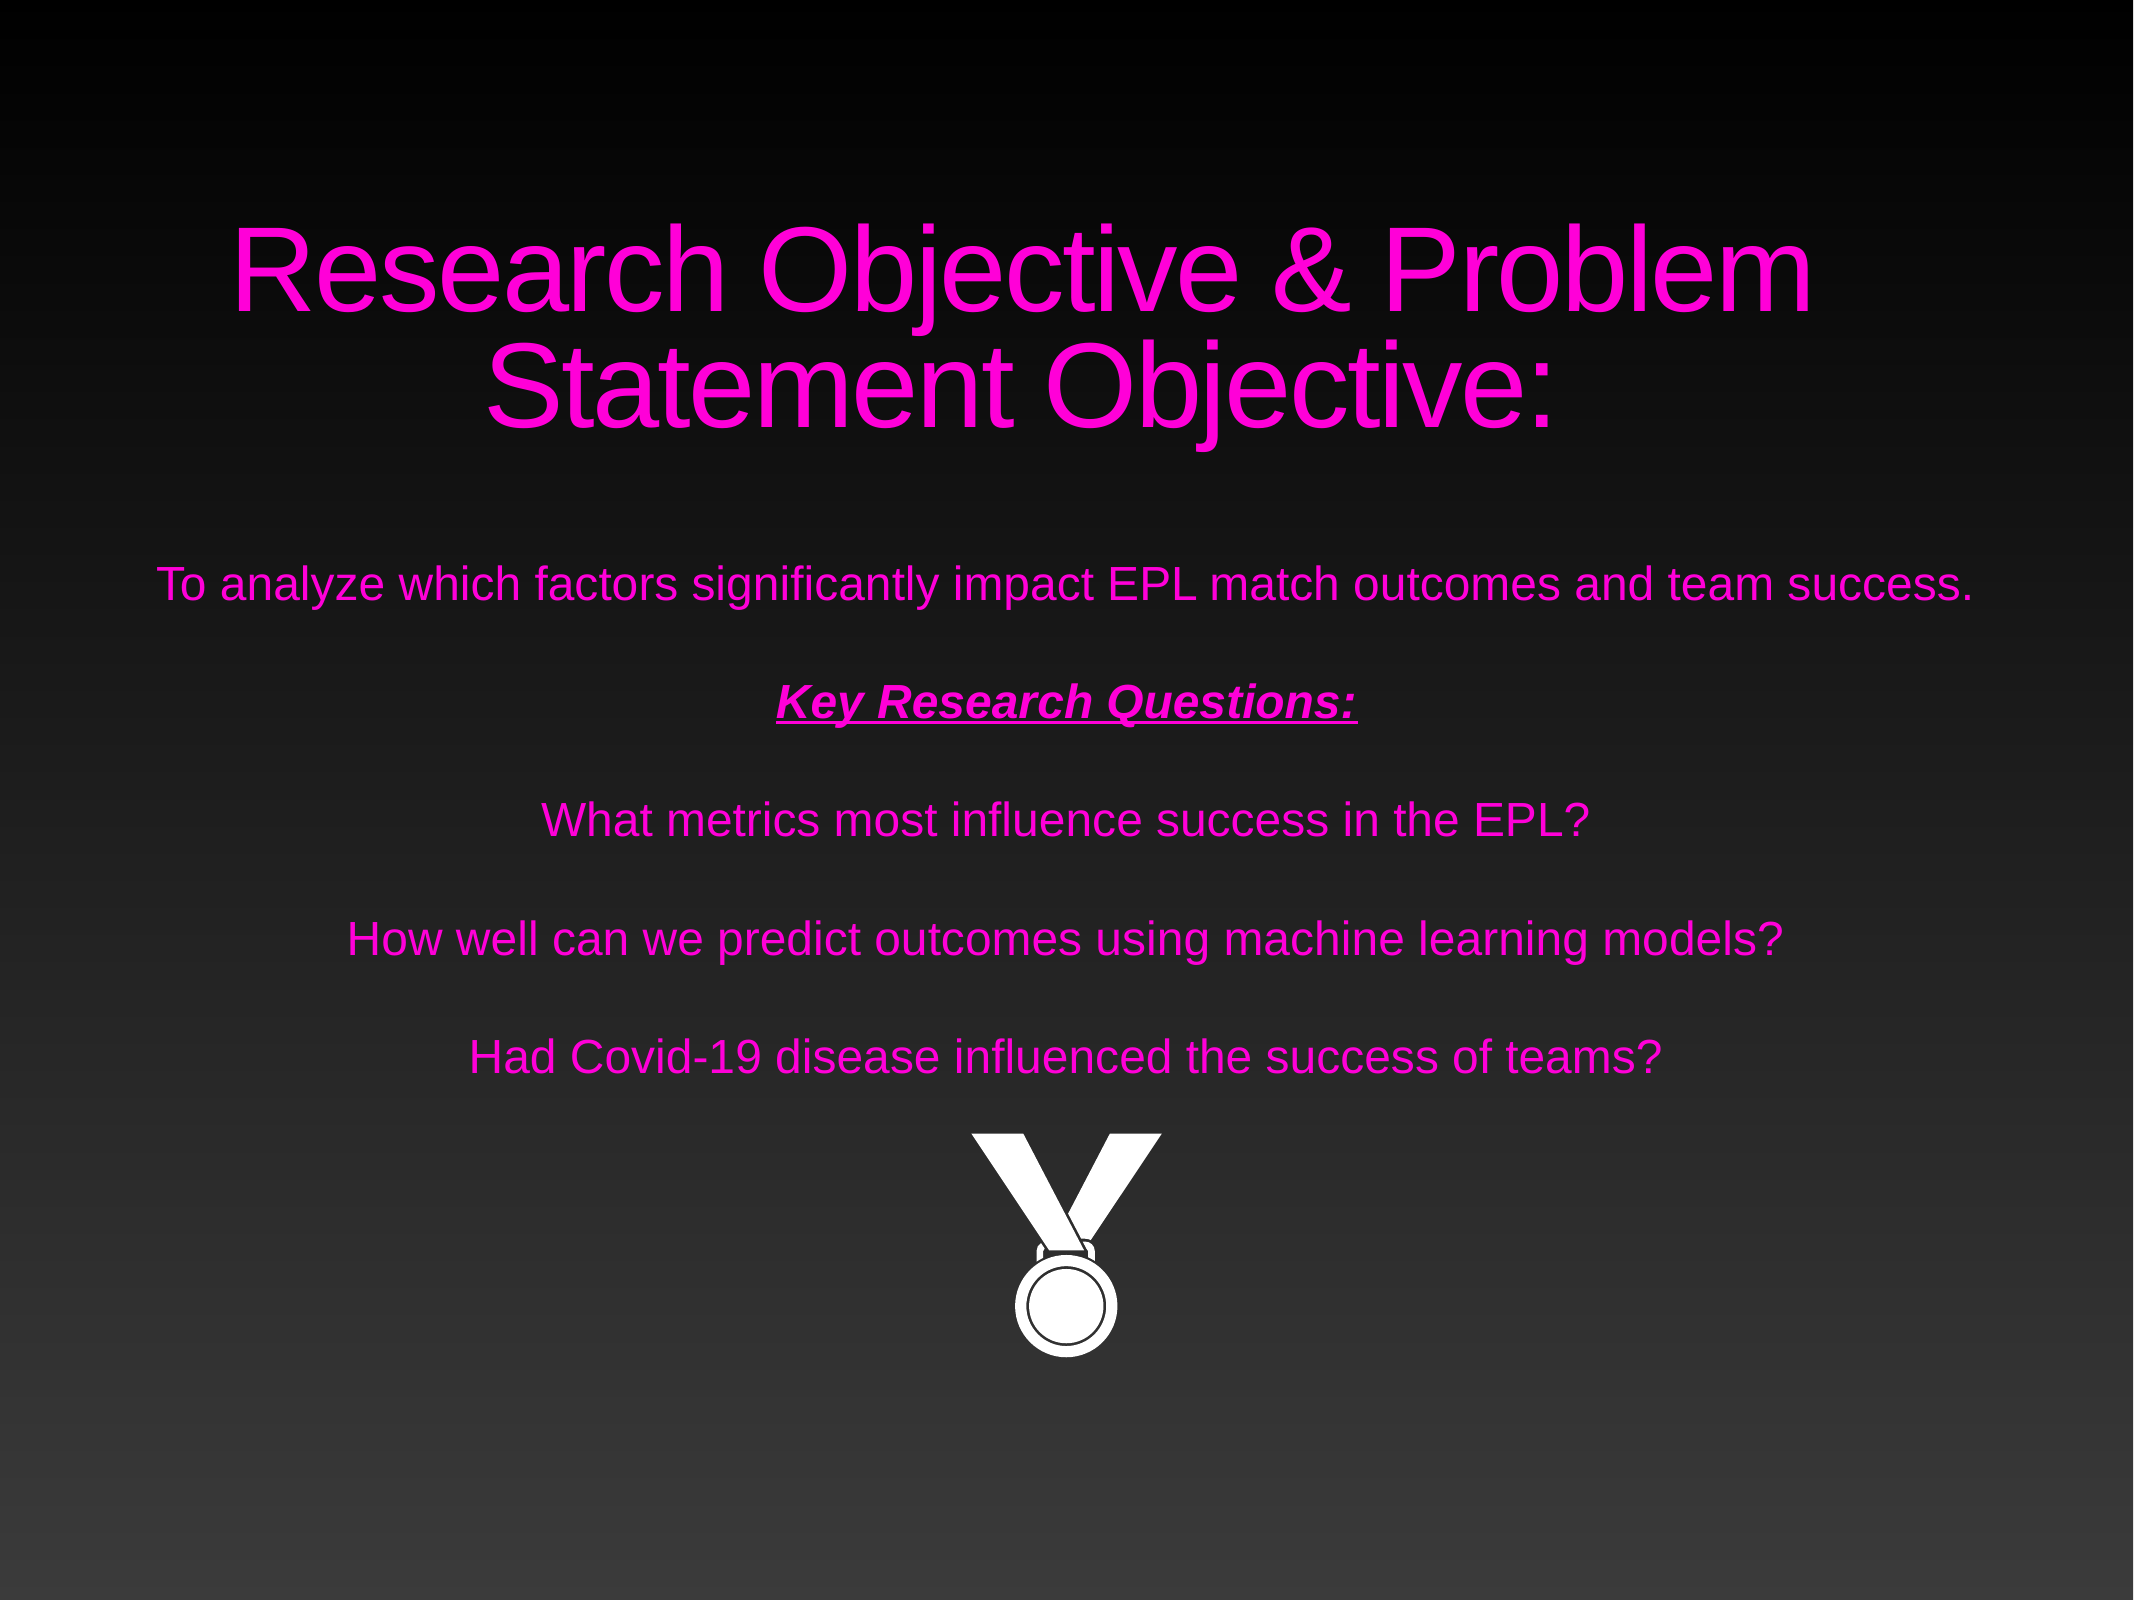

Research Objective & Problem Statement Objective:
To analyze which factors significantly impact EPL match outcomes and team success.
Key Research Questions:
What metrics most influence success in the EPL?
How well can we predict outcomes using machine learning models?
Had Covid-19 disease influenced the success of teams?